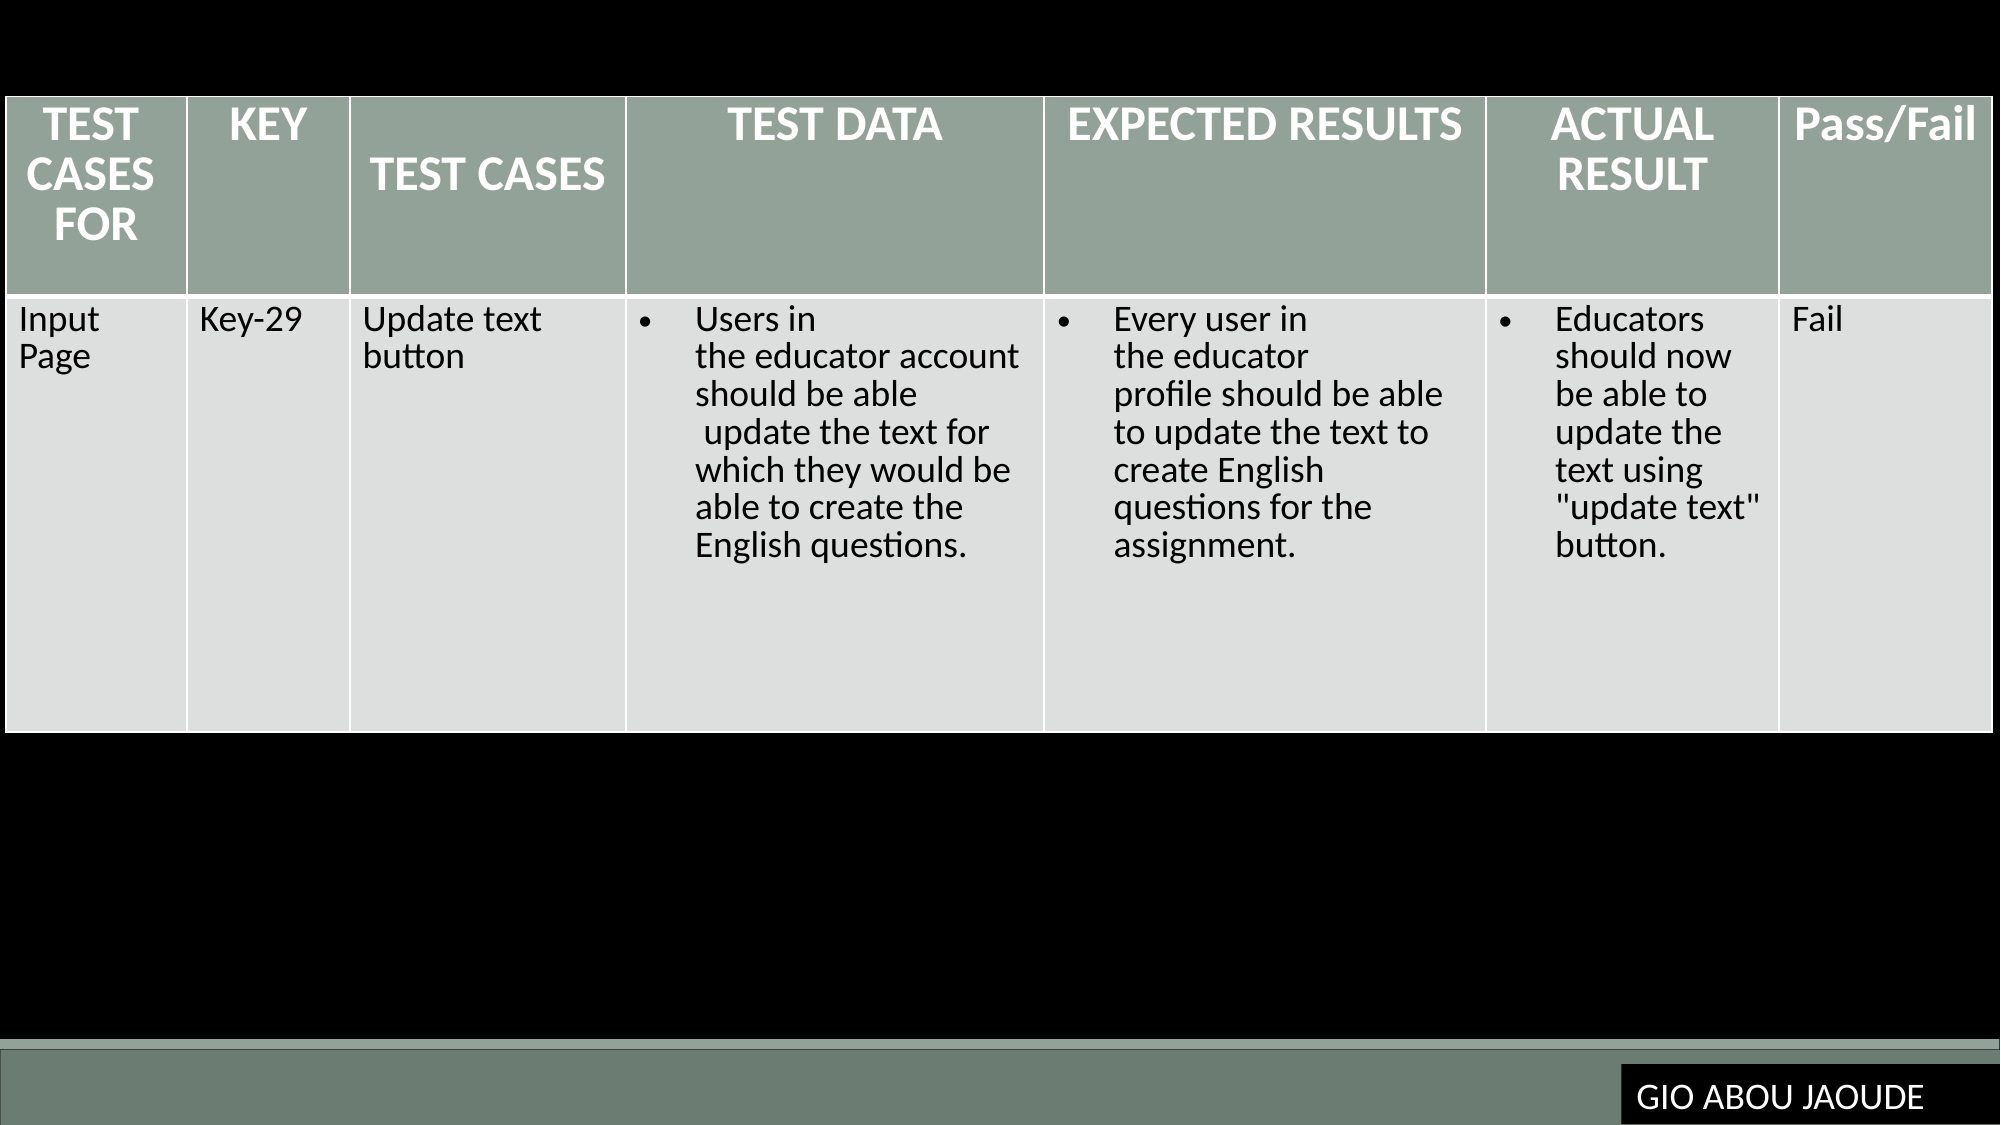

| TEST ​ CASES ​​ FOR​​​ | KEY​​ | TEST CASES​​​ | TEST DATA​​ | EXPECTED RESULTS​​​ | ACTUAL RESULT​​ | Pass/Fail​​​ |
| --- | --- | --- | --- | --- | --- | --- |
| Input Page​ | Key-29 | Update text button | Users in the educator account should be able  update the text for which they would be able to create the English questions. | Every user in the educator profile should be able to update the text to create English questions for the assignment. | Educators should now be able to update the text using "update text" button. | Fail |
GIO ABOU JAOUDE